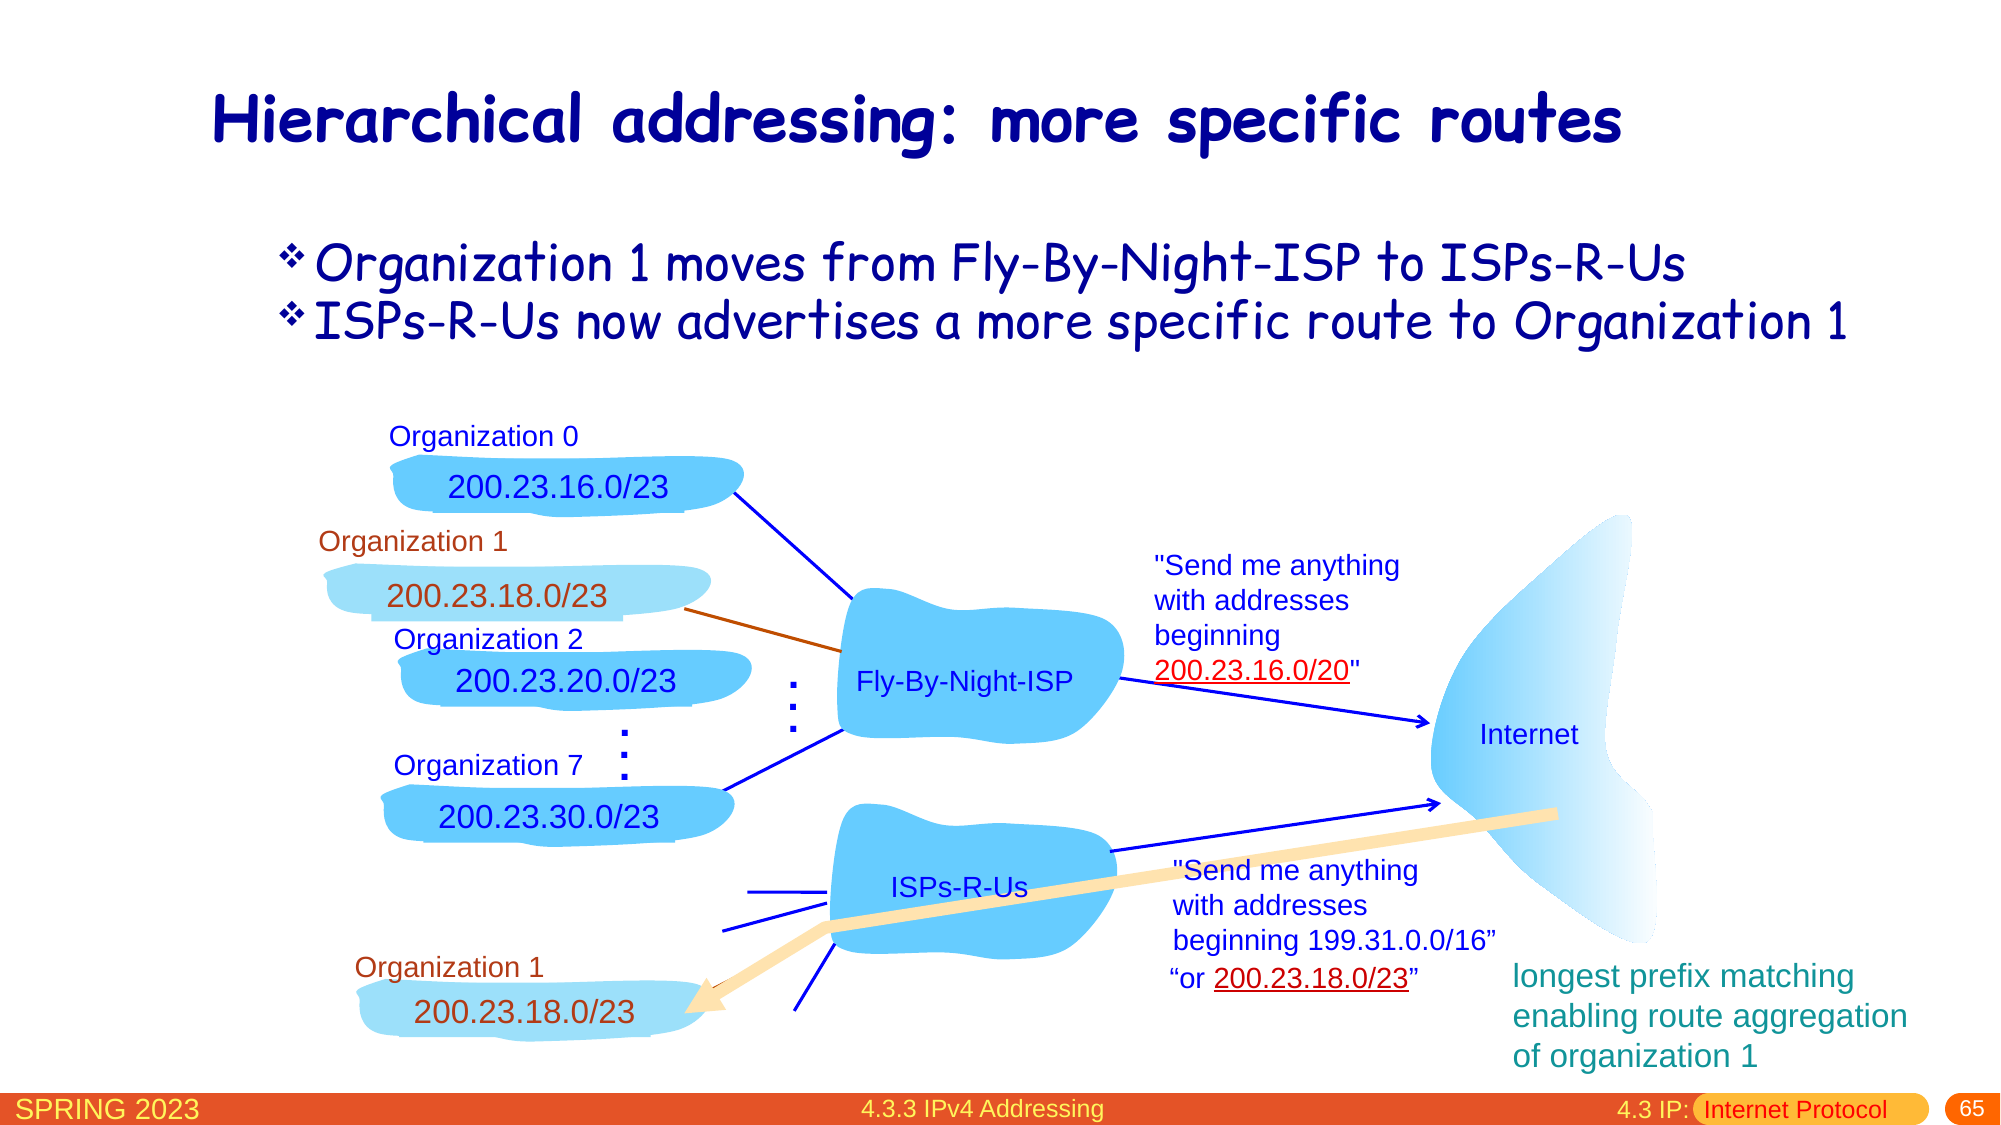

# Hierarchical addressing: more specific routes
Organization 1 moves from Fly-By-Night-ISP to ISPs-R-Us
ISPs-R-Us now advertises a more specific route to Organization 1
Organization 0

200.23.16.0/23

Organization 1

200.23.18.0/23

"Send me anything
with addresses
beginning
200.23.16.0/20"

Organization 2
.
.
.

200.23.20.0/23
Fly-By-Night-ISP

.
.
.
Internet

Organization 7

200.23.30.0/23

"Send me anything
with addresses
beginning 199.31.0.0/16”
ISPs-R-Us

Organization 1

200.23.18.0/23

longest prefix matching
enabling route aggregation
of organization 1
“or 200.23.18.0/23”
4.3.3 IPv4 Addressing
4.3 IP:  Internet Protocol